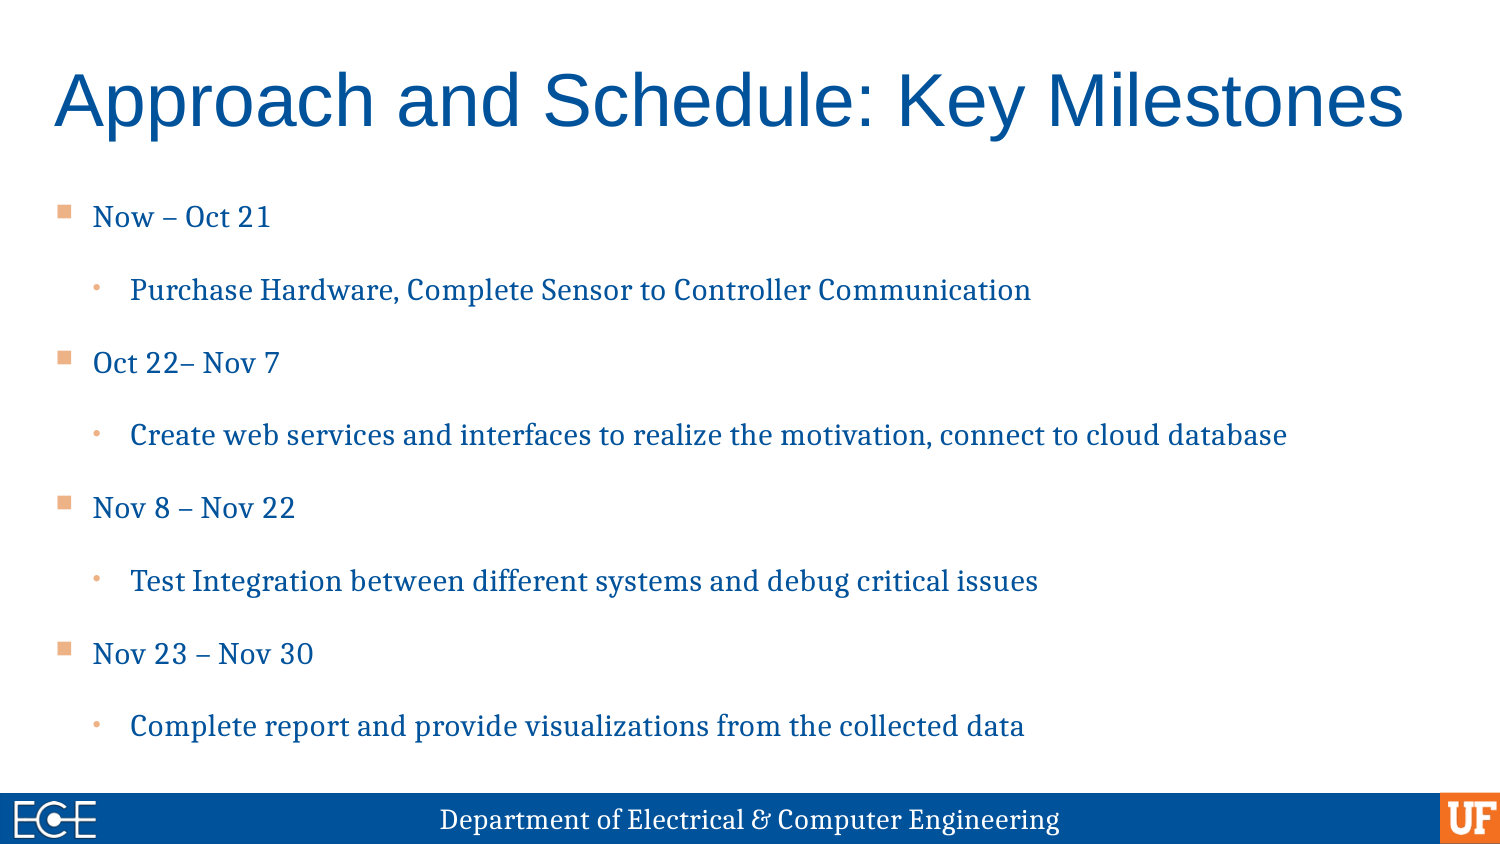

# Approach and Schedule: Key Milestones
Now – Oct 21
Purchase Hardware, Complete Sensor to Controller Communication
Oct 22– Nov 7
Create web services and interfaces to realize the motivation, connect to cloud database
Nov 8 – Nov 22
Test Integration between different systems and debug critical issues
Nov 23 – Nov 30
Complete report and provide visualizations from the collected data